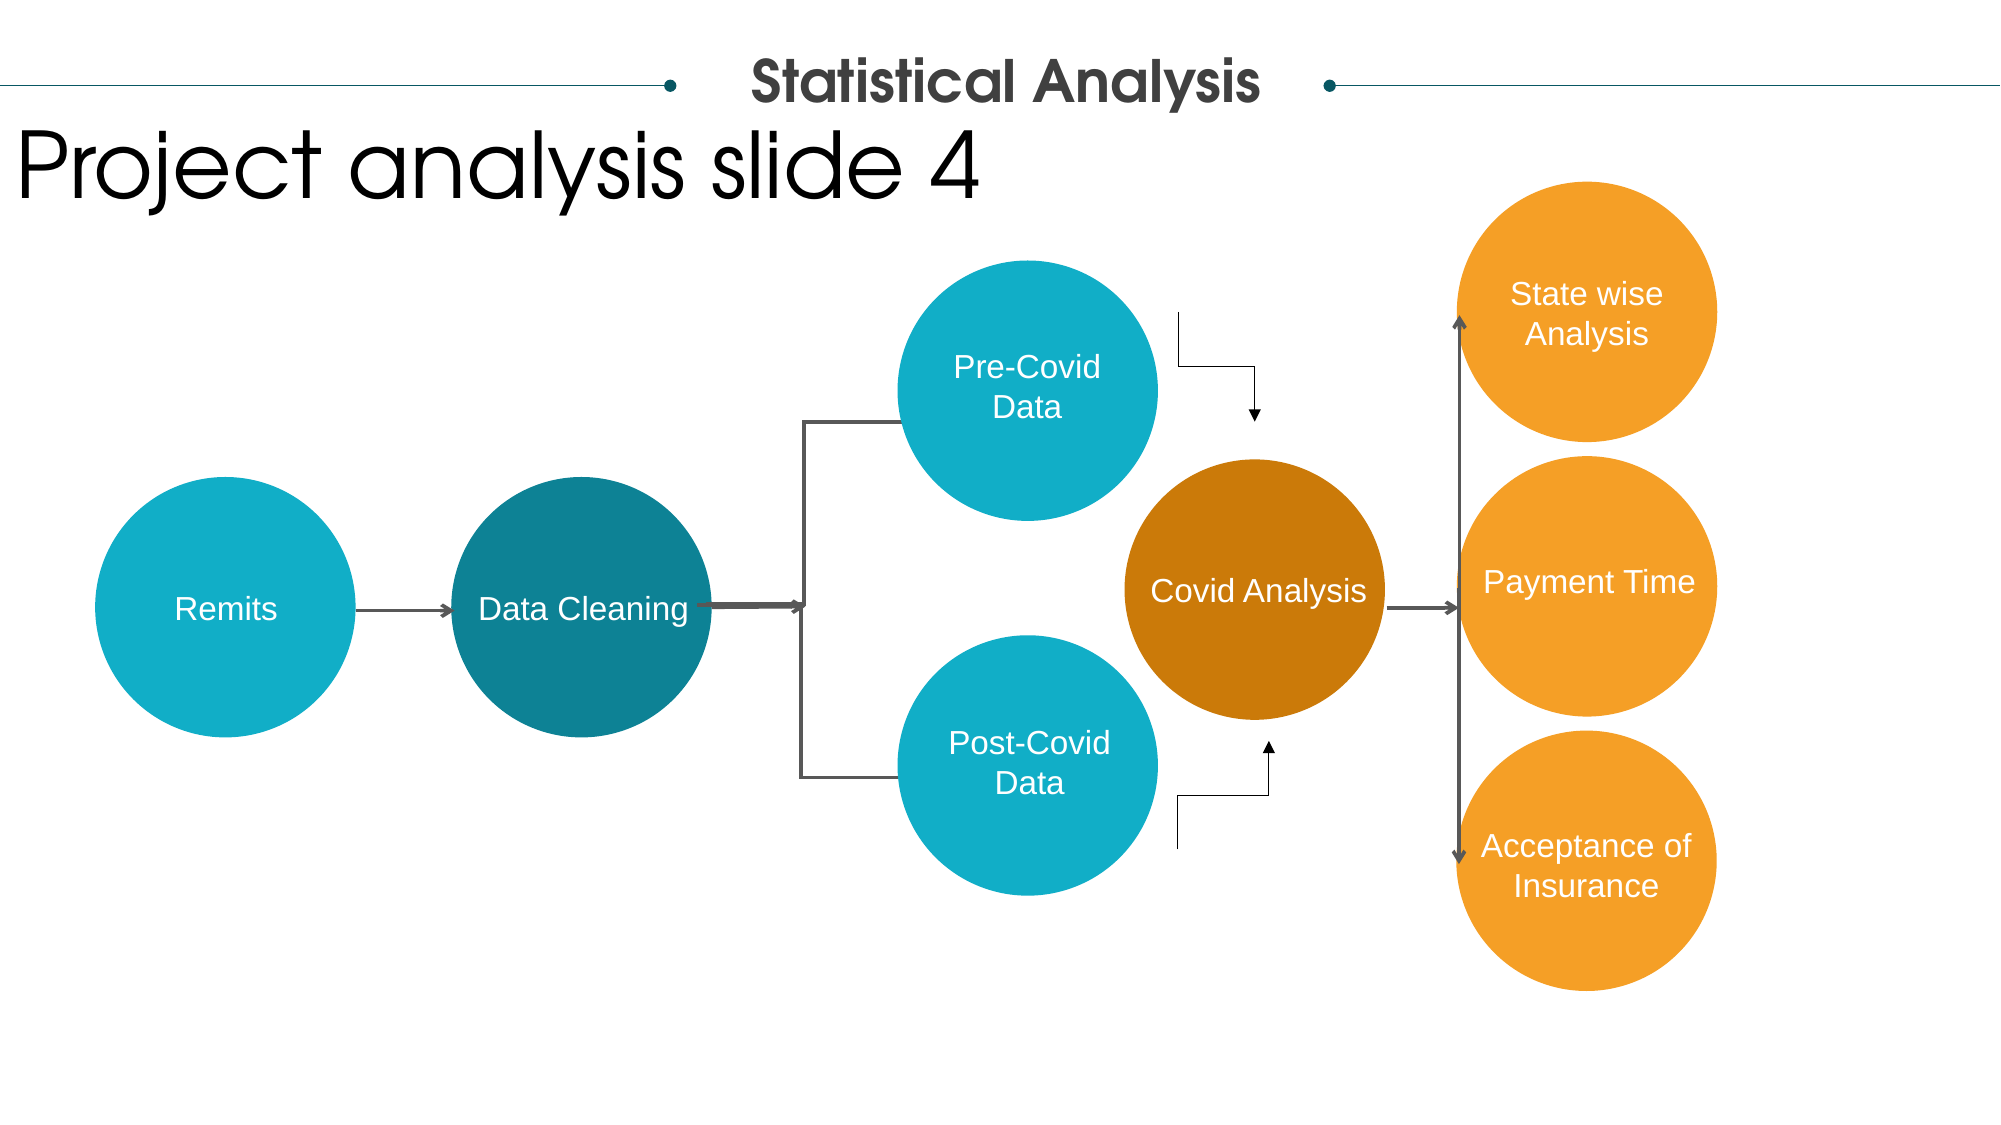

Statistical Analysis
Project analysis slide 4

State wise Analysis
Pre-Covid Data

Payment Time
Covid Analysis
Data Cleaning
Remits

Post-Covid Data

Acceptance of Insurance